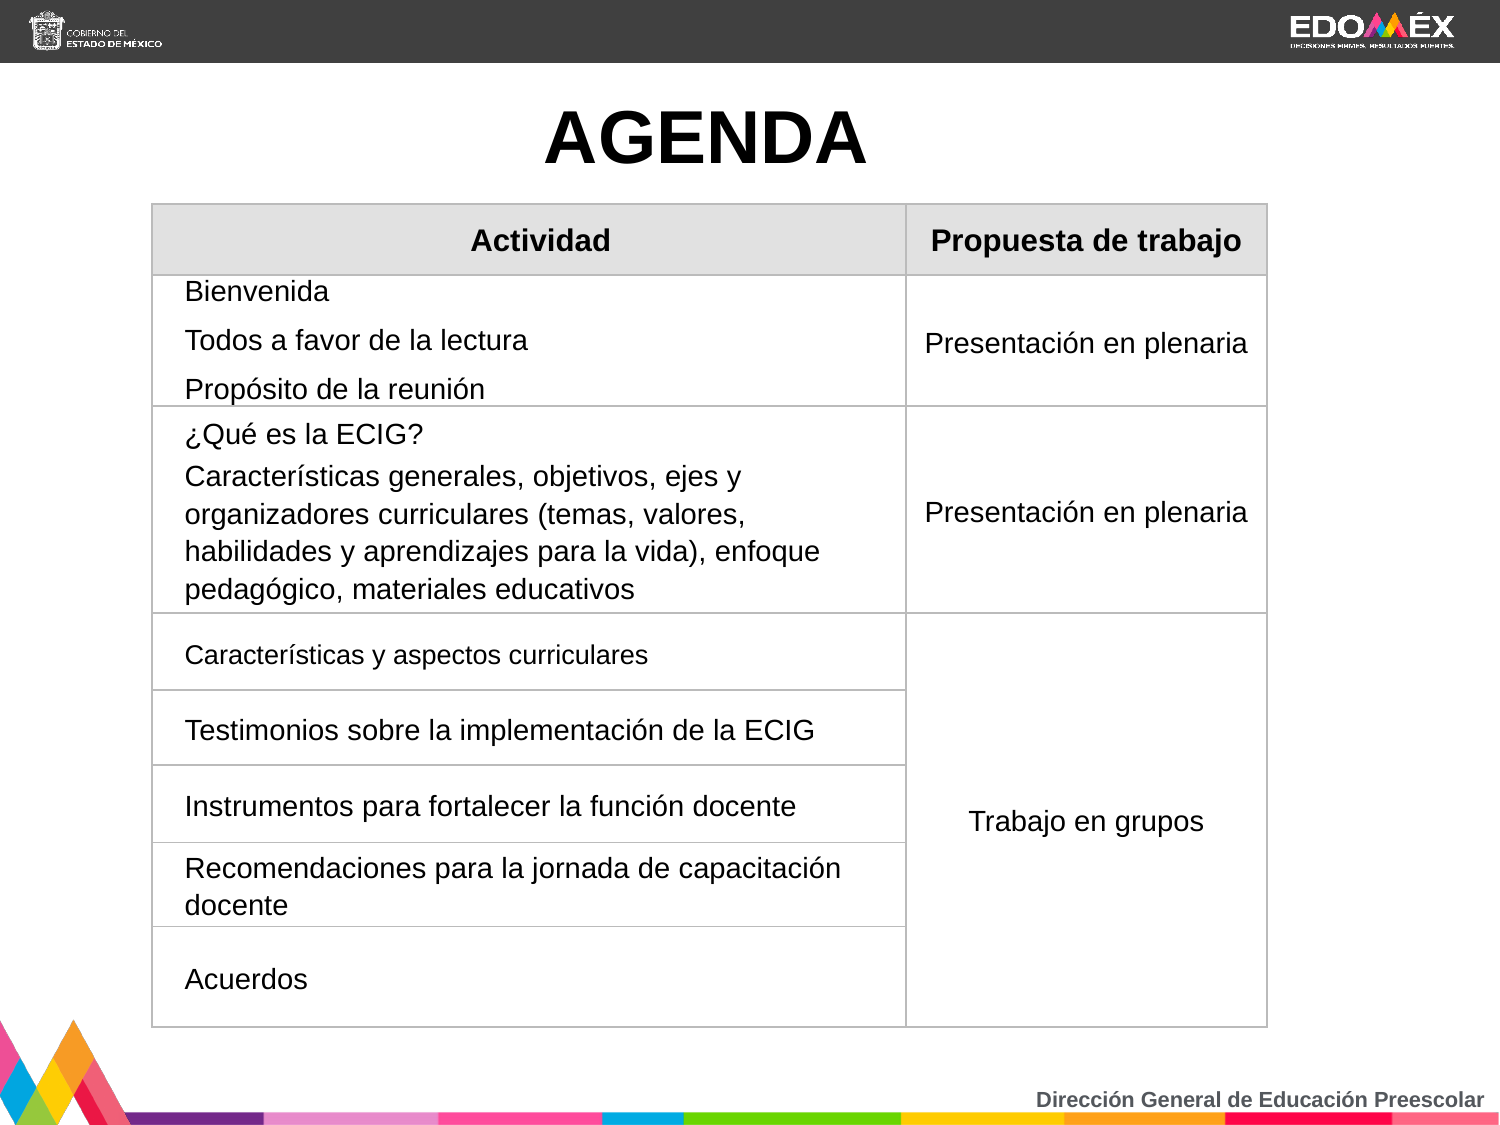

# AGENDA
| Actividad | Propuesta de trabajo |
| --- | --- |
| Bienvenida Todos a favor de la lectura Propósito de la reunión | Presentación en plenaria |
| ¿Qué es la ECIG? Características generales, objetivos, ejes y organizadores curriculares (temas, valores, habilidades y aprendizajes para la vida), enfoque pedagógico, materiales educativos | Presentación en plenaria |
| Características y aspectos curriculares | Trabajo en grupos |
| Testimonios sobre la implementación de la ECIG |  |
| Instrumentos para fortalecer la función docente |  |
| Recomendaciones para la jornada de capacitación docente |  |
| Acuerdos |  |